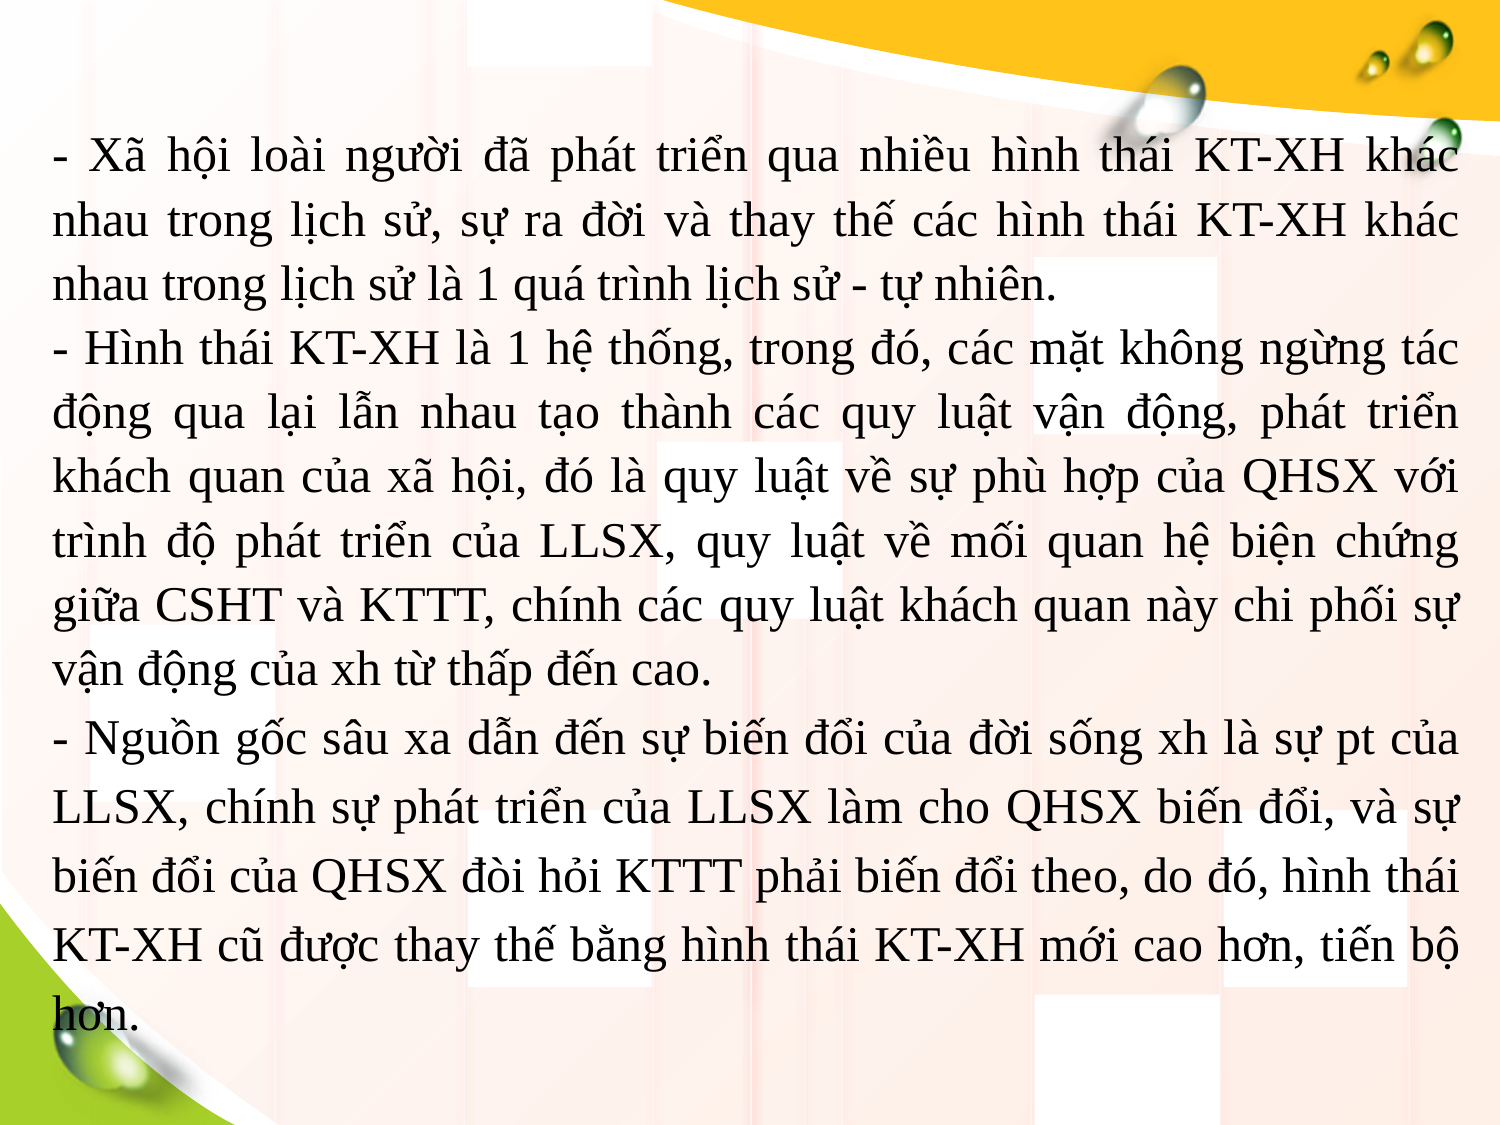

- Xã hội loài người đã phát triển qua nhiều hình thái KT-XH khác nhau trong lịch sử, sự ra đời và thay thế các hình thái KT-XH khác nhau trong lịch sử là 1 quá trình lịch sử - tự nhiên.
- Hình thái KT-XH là 1 hệ thống, trong đó, các mặt không ngừng tác động qua lại lẫn nhau tạo thành các quy luật vận động, phát triển khách quan của xã hội, đó là quy luật về sự phù hợp của QHSX với trình độ phát triển của LLSX, quy luật về mối quan hệ biện chứng giữa CSHT và KTTT, chính các quy luật khách quan này chi phối sự vận động của xh từ thấp đến cao.
- Nguồn gốc sâu xa dẫn đến sự biến đổi của đời sống xh là sự pt của LLSX, chính sự phát triển của LLSX làm cho QHSX biến đổi, và sự biến đổi của QHSX đòi hỏi KTTT phải biến đổi theo, do đó, hình thái KT-XH cũ được thay thế bằng hình thái KT-XH mới cao hơn, tiến bộ hơn.